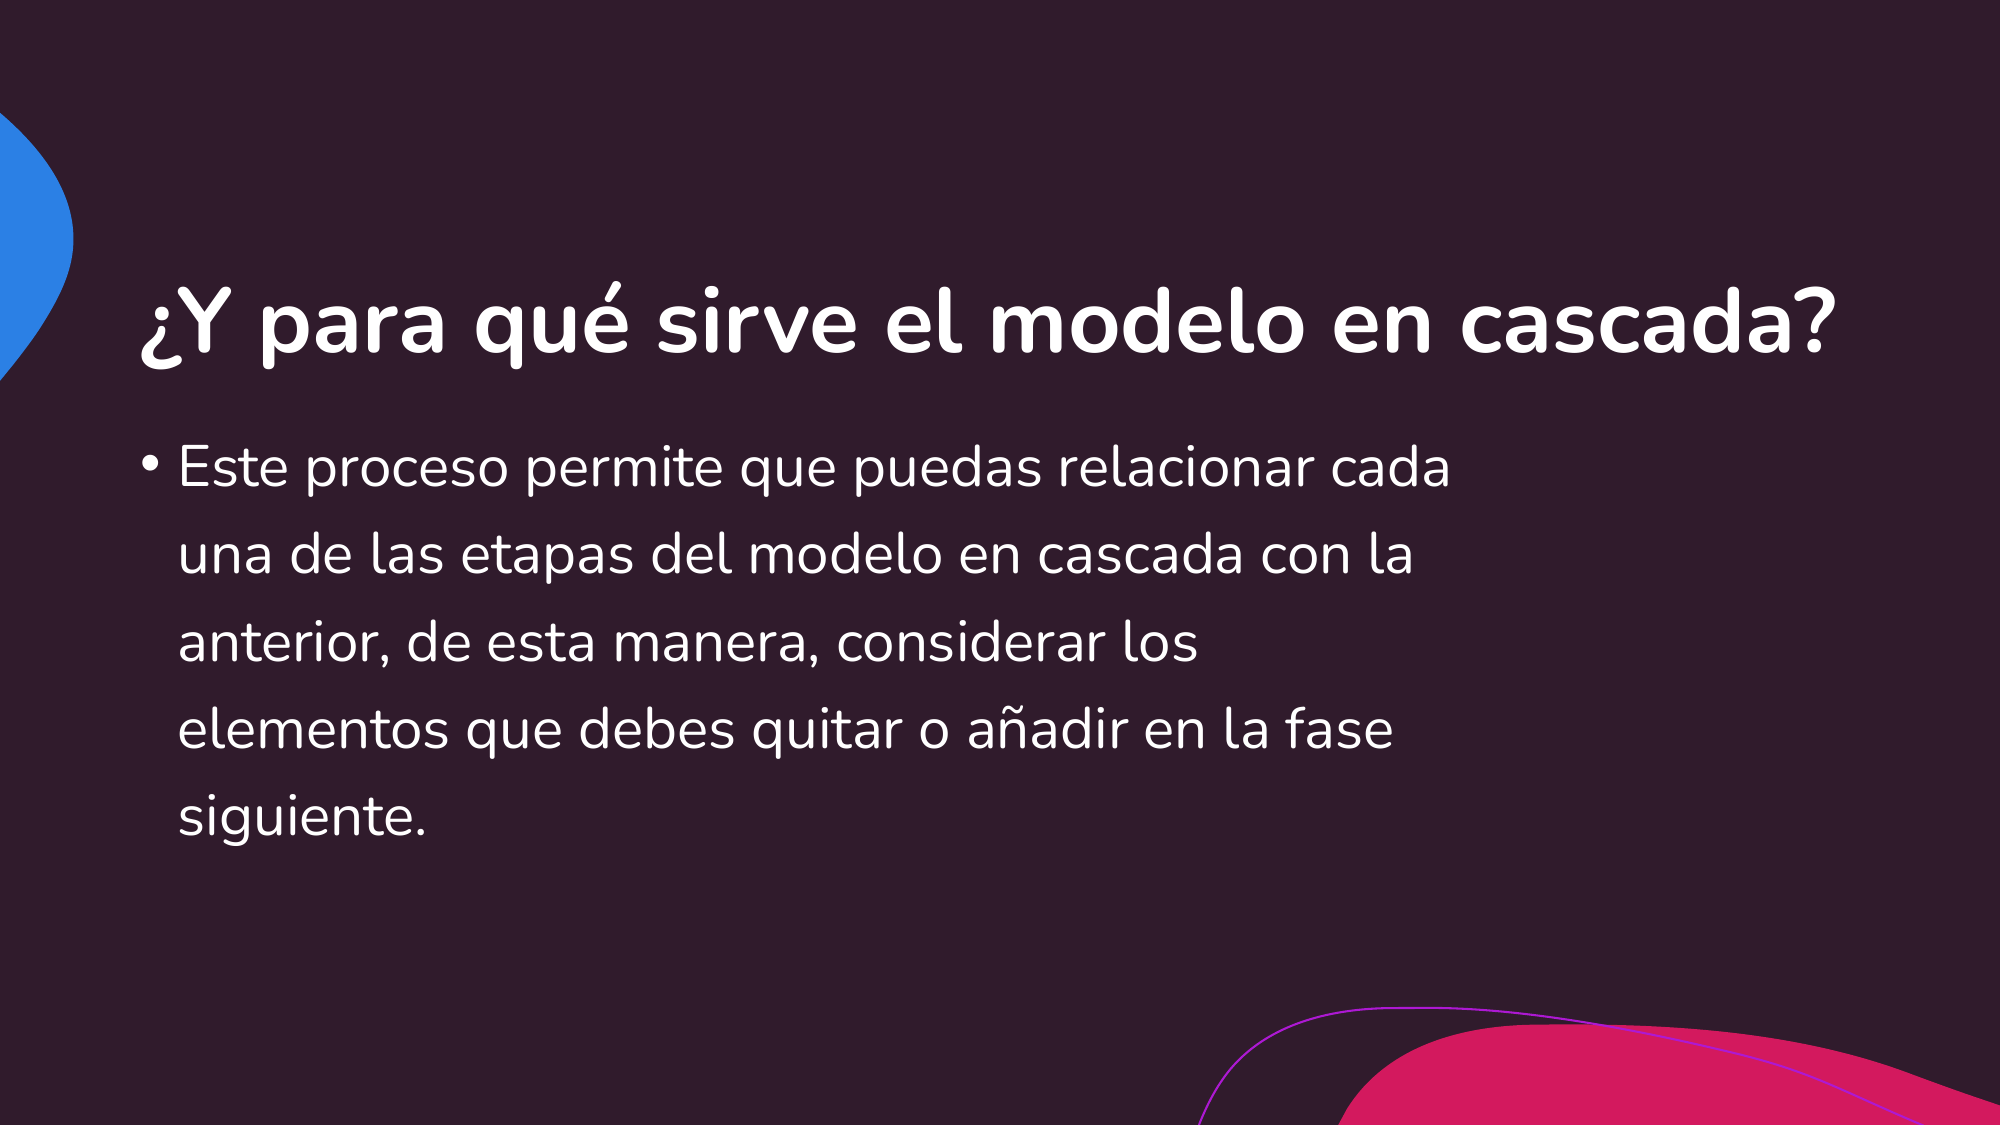

# ¿Y para qué sirve el modelo en cascada?
Este proceso permite que puedas relacionar cada una de las etapas del modelo en cascada con la anterior, de esta manera, considerar los elementos que debes quitar o añadir en la fase siguiente.